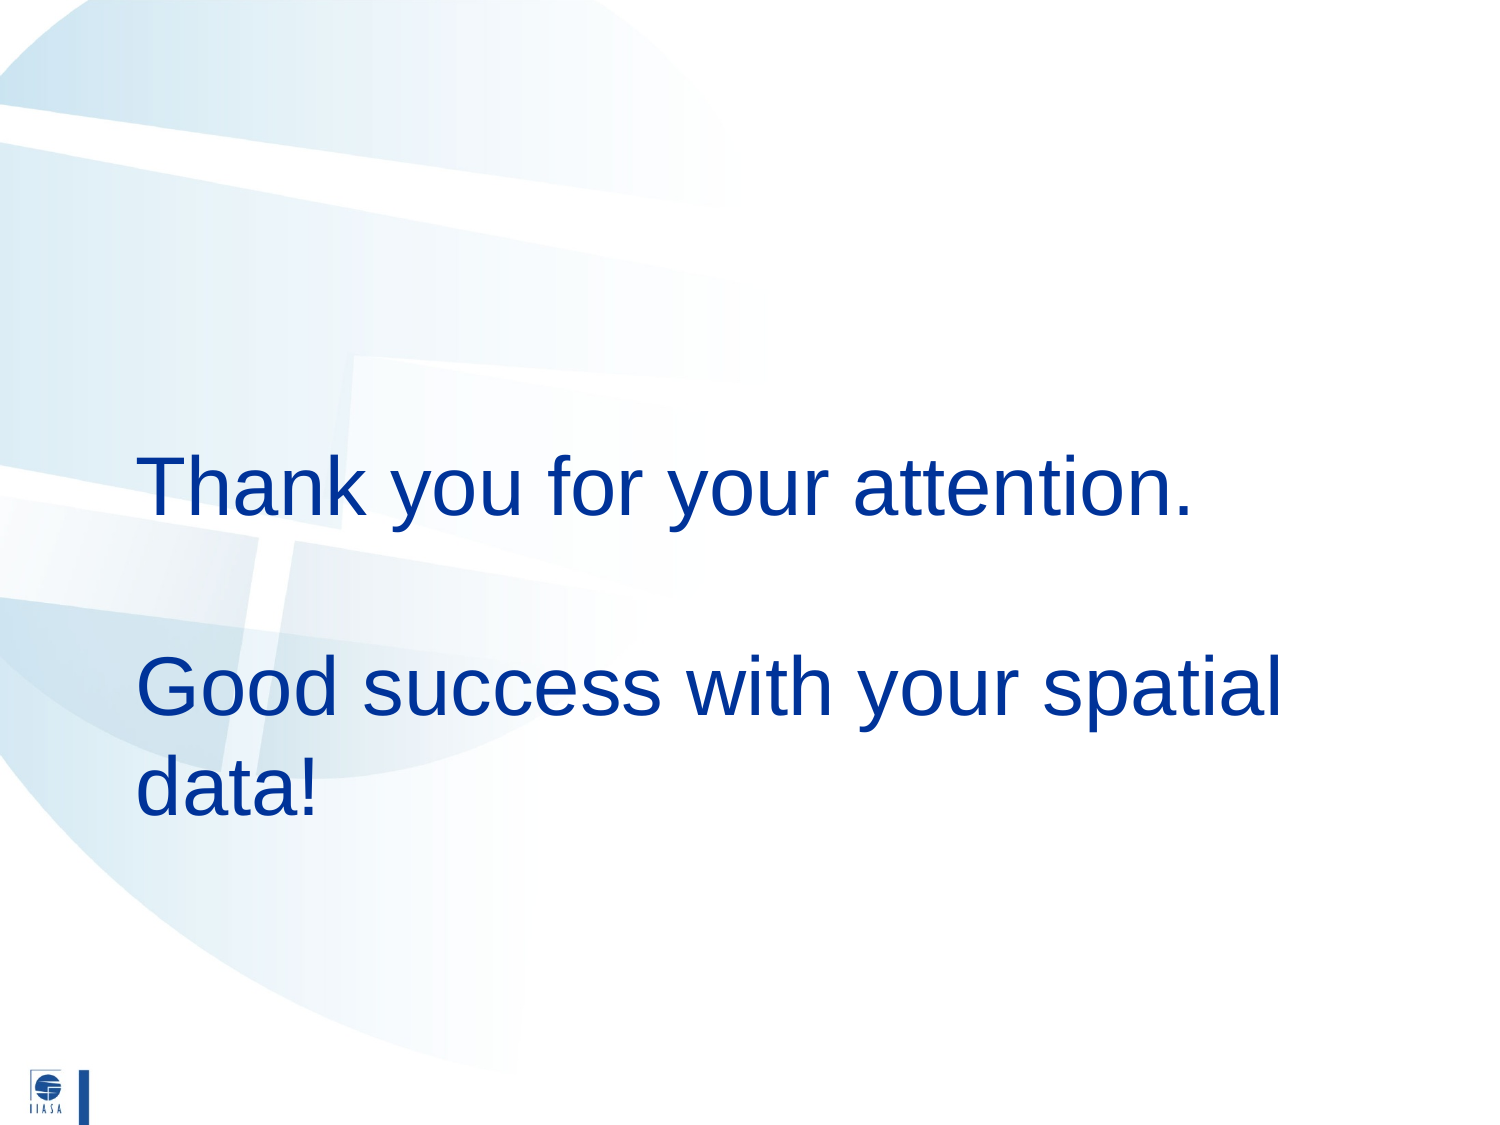

# Thank you for your attention. Good success with your spatial data!